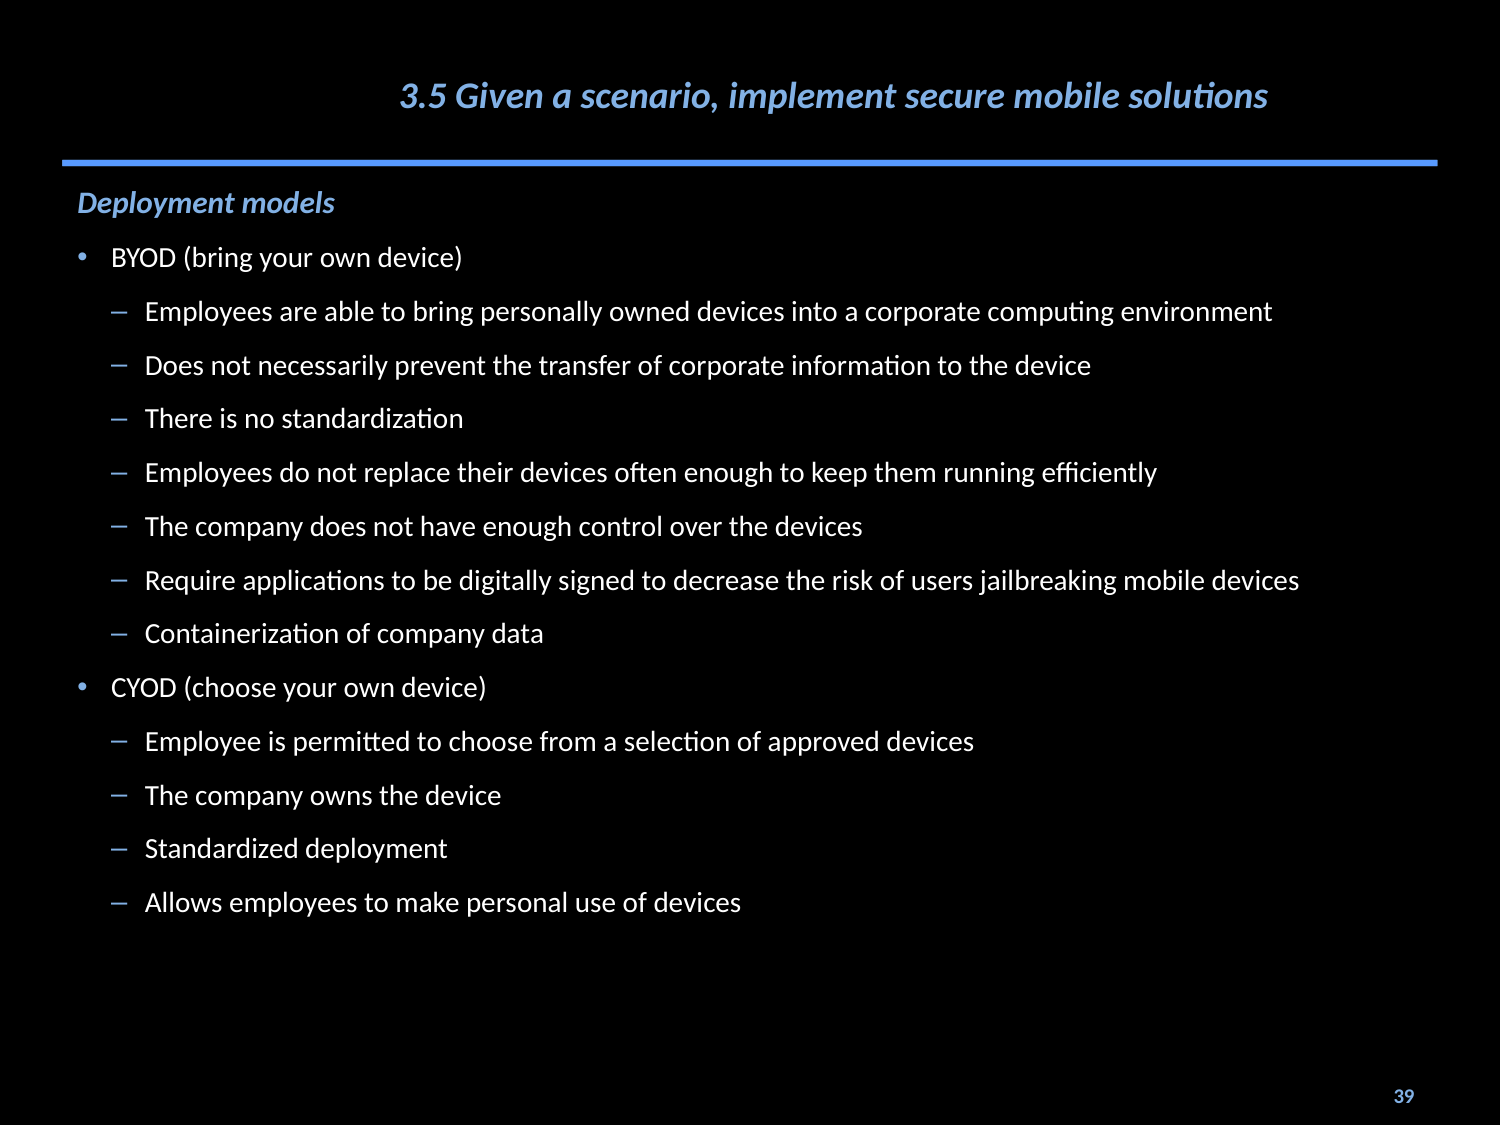

# 3.5 Given a scenario, implement secure mobile solutions
Deployment models
BYOD (bring your own device)
Employees are able to bring personally owned devices into a corporate computing environment
Does not necessarily prevent the transfer of corporate information to the device
There is no standardization
Employees do not replace their devices often enough to keep them running efficiently
The company does not have enough control over the devices
Require applications to be digitally signed to decrease the risk of users jailbreaking mobile devices
Containerization of company data
CYOD (choose your own device)
Employee is permitted to choose from a selection of approved devices
The company owns the device
Standardized deployment
Allows employees to make personal use of devices

39